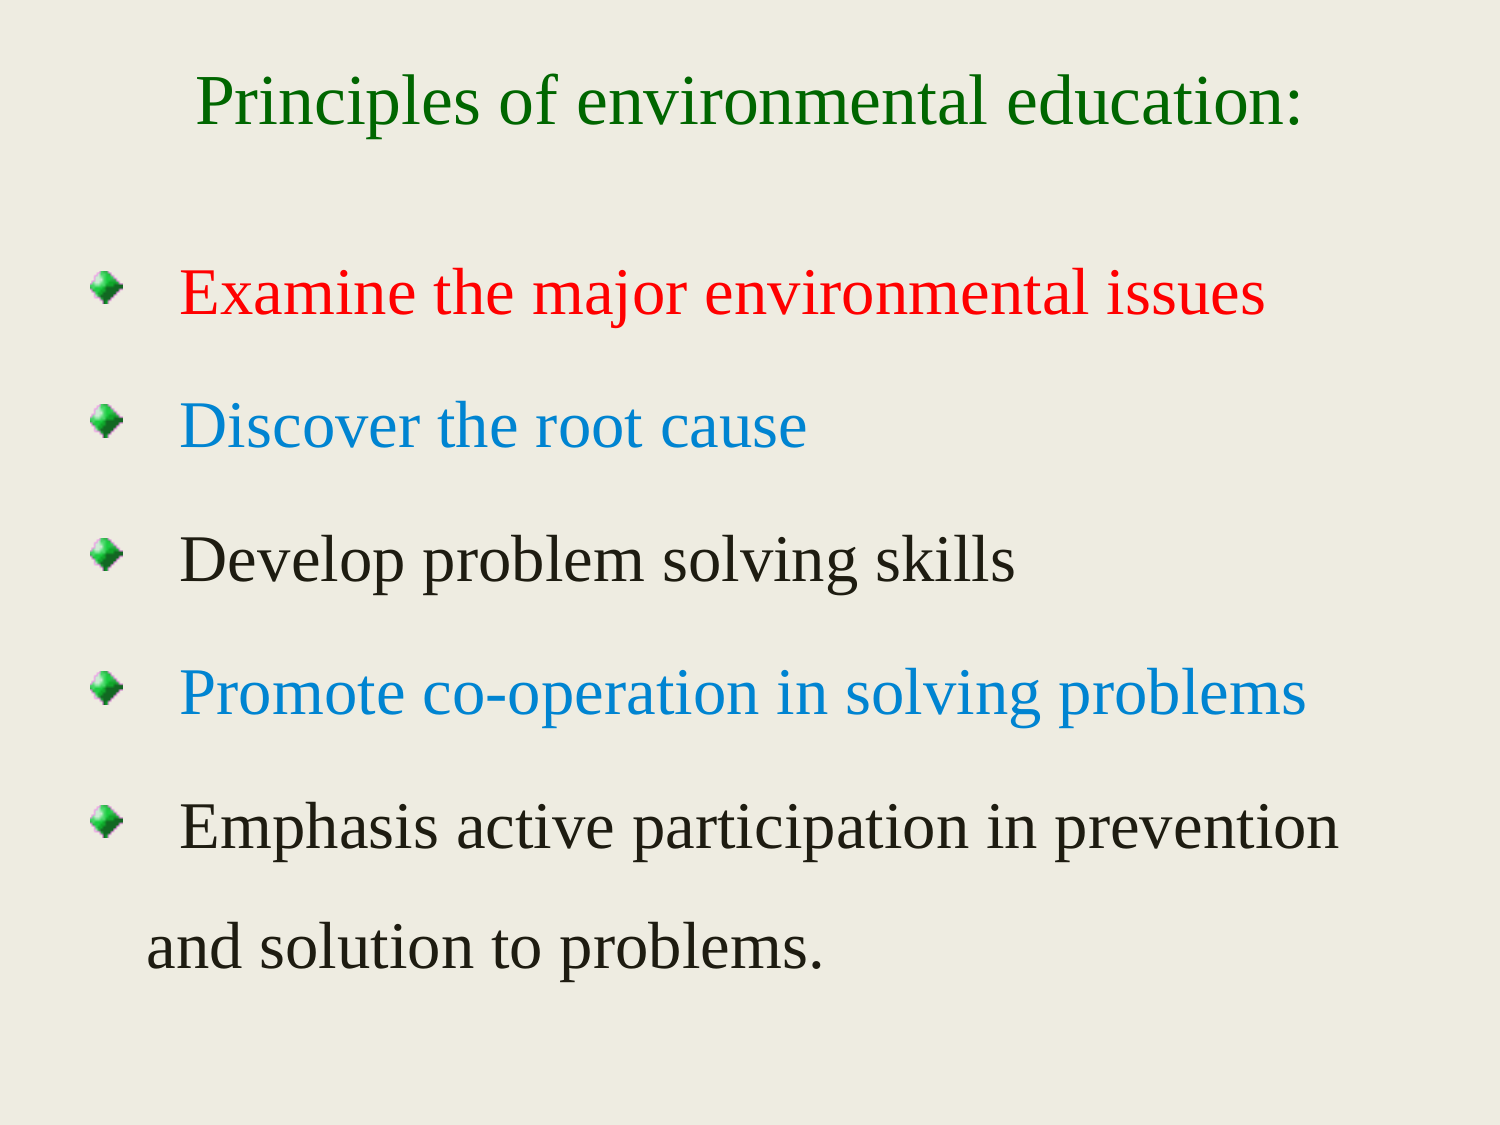

# Principles of environmental education:
  Examine the major environmental issues
  Discover the root cause
  Develop problem solving skills
  Promote co-operation in solving problems
  Emphasis active participation in prevention and solution to problems.